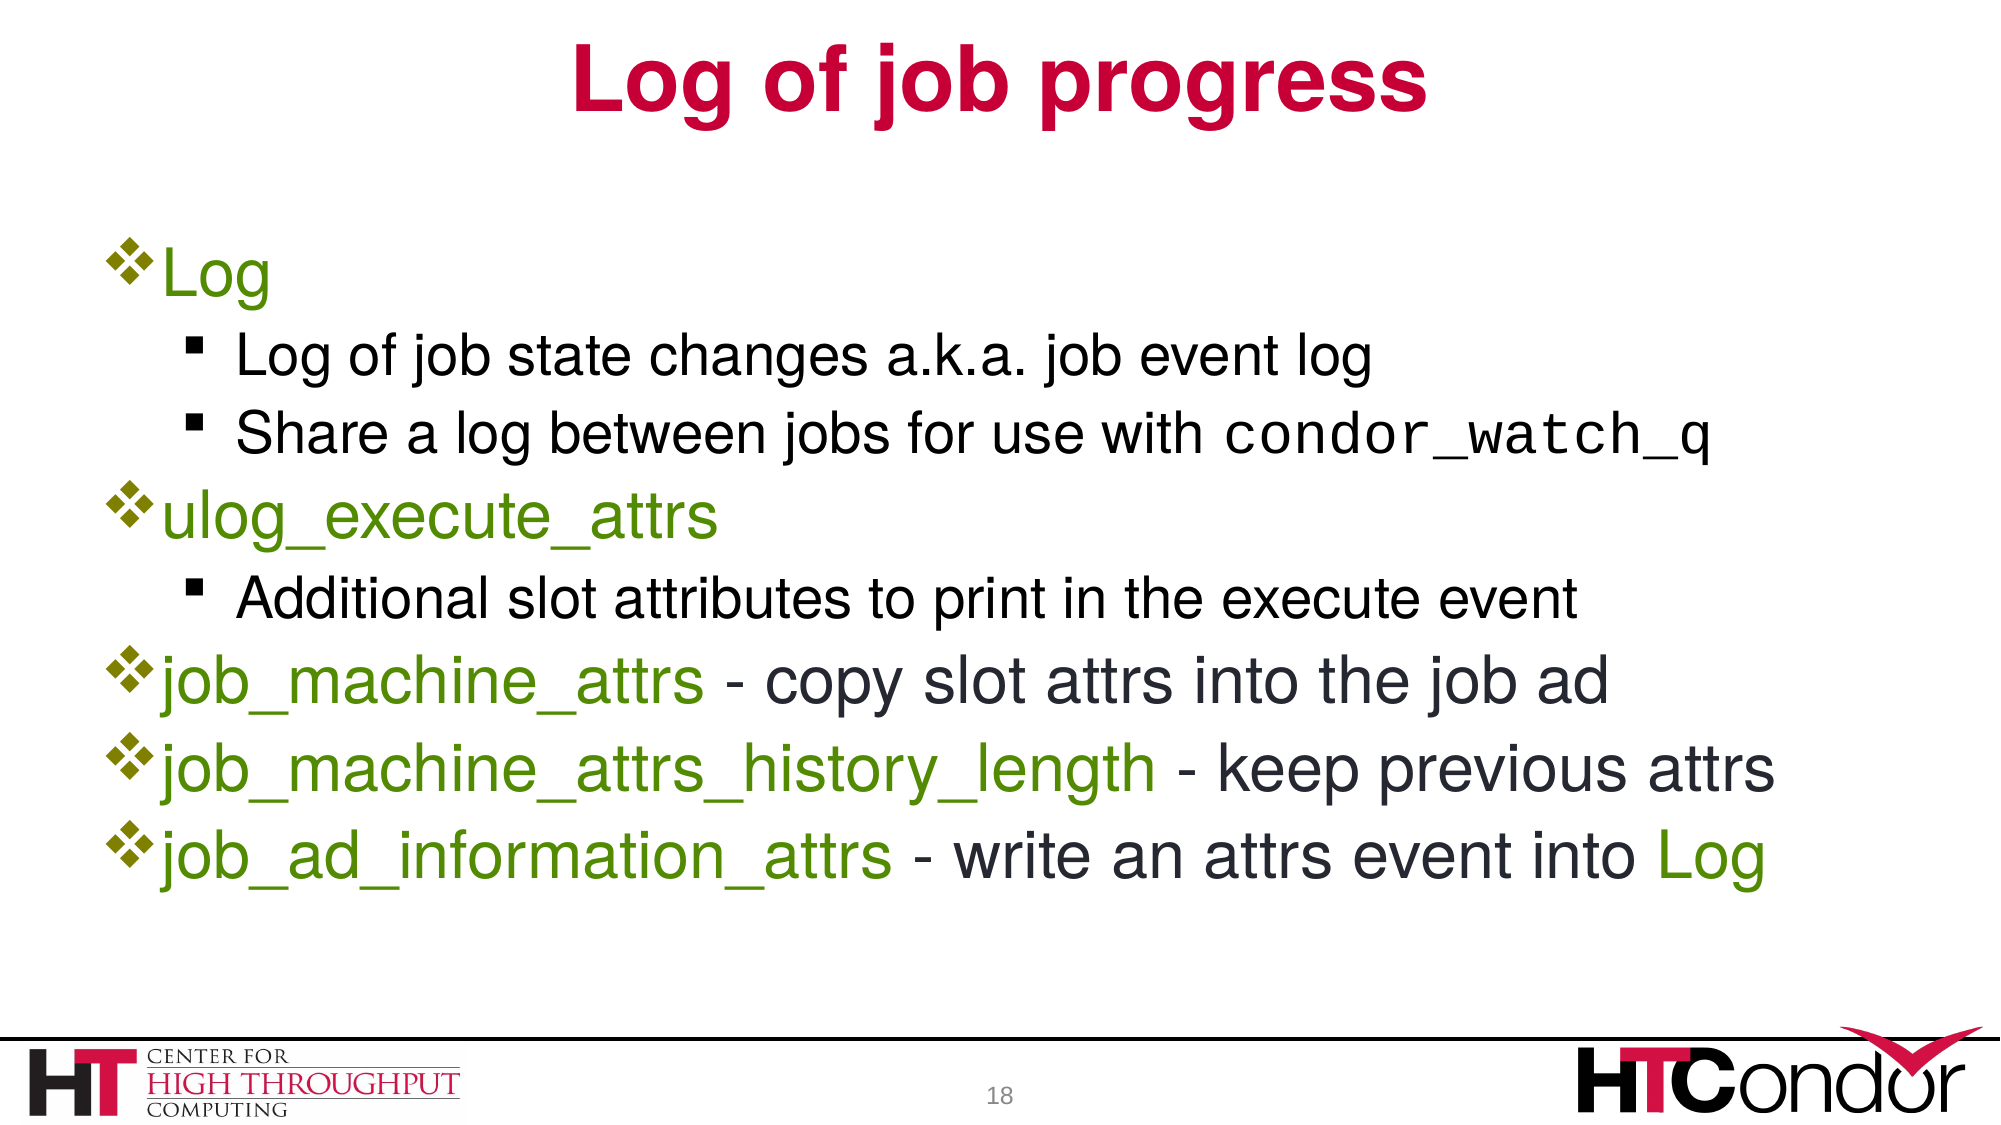

# Log of job progress
Log
Log of job state changes a.k.a. job event log
Share a log between jobs for use with condor_watch_q
ulog_execute_attrs
Additional slot attributes to print in the execute event
job_machine_attrs - copy slot attrs into the job ad
job_machine_attrs_history_length - keep previous attrs
job_ad_information_attrs - write an attrs event into Log

18